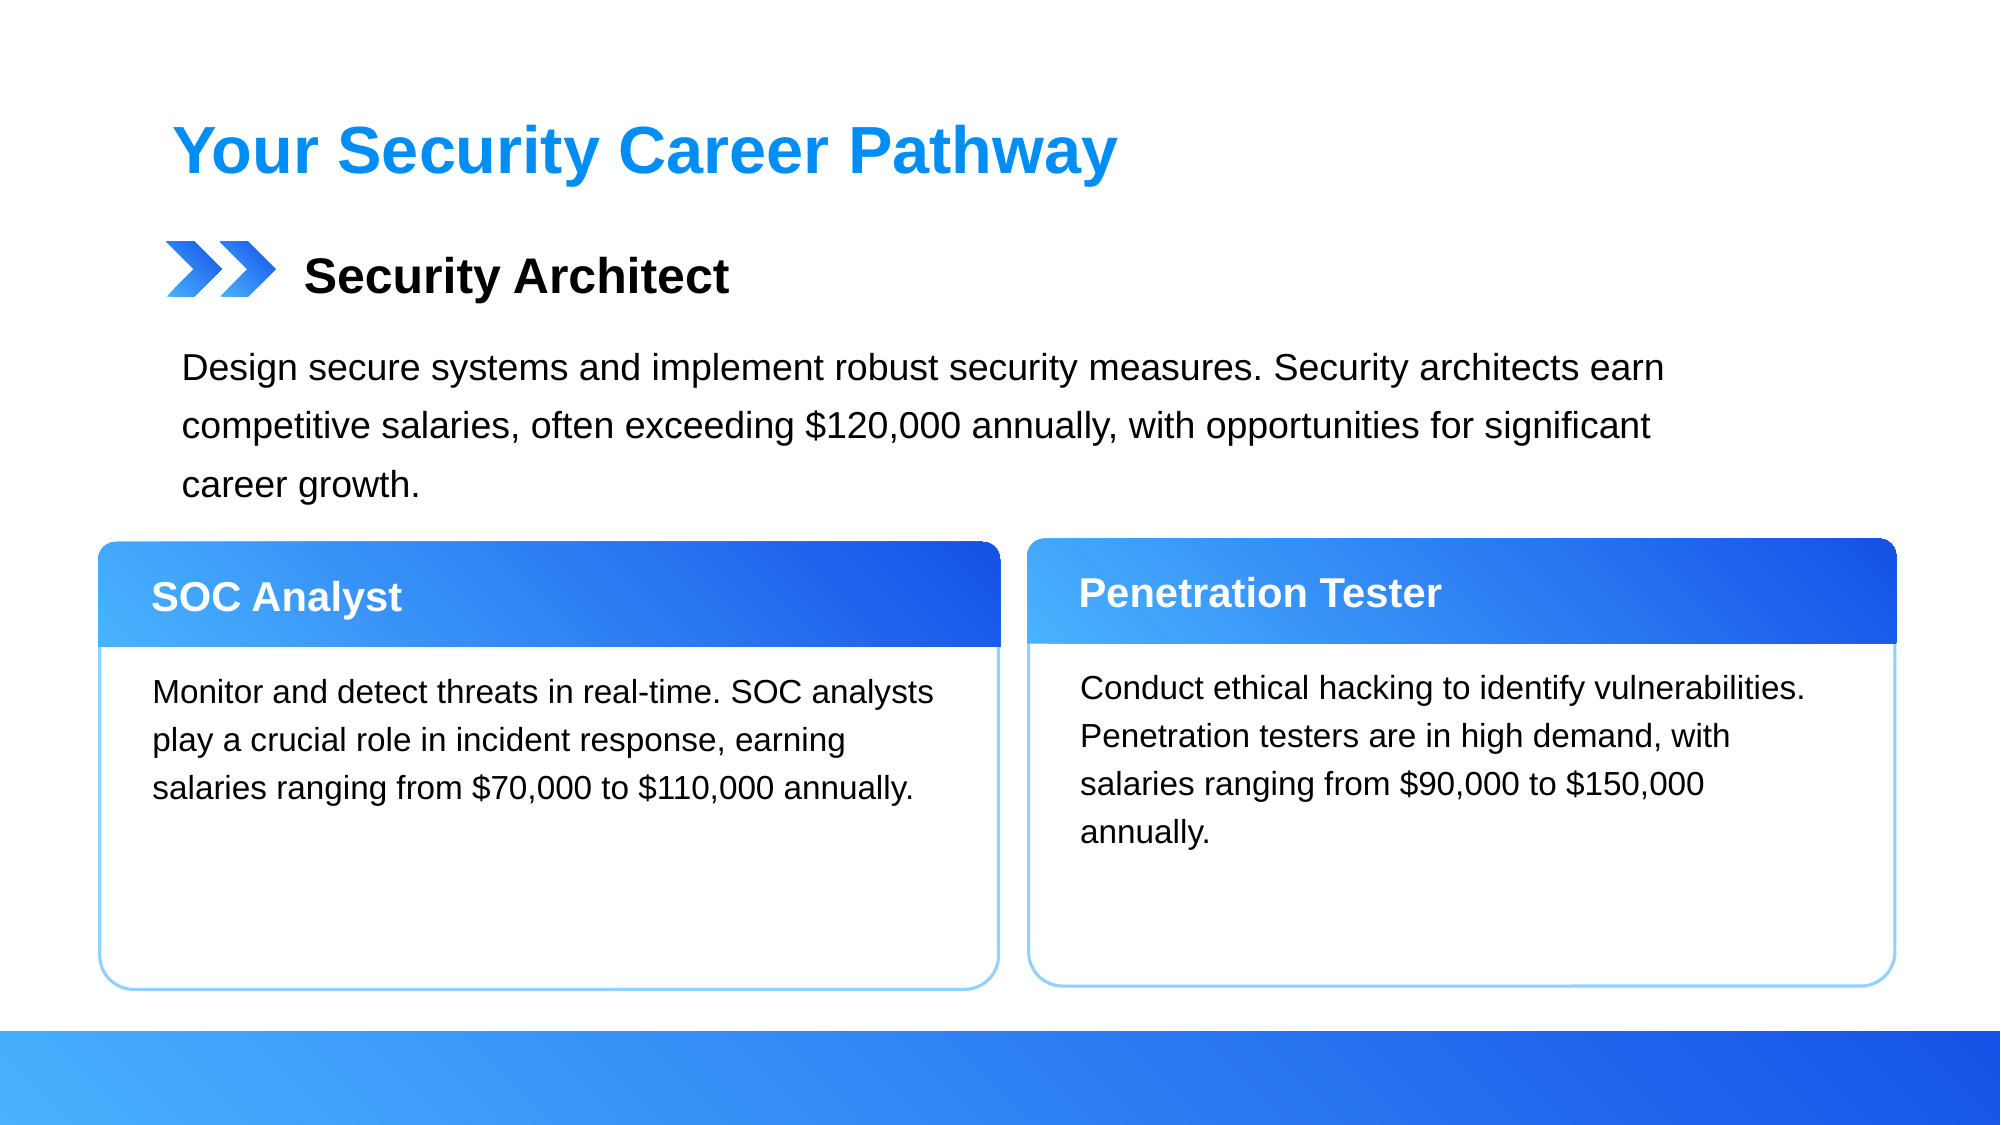

Your Security Career Pathway
Security Architect

Design secure systems and implement robust security measures. Security architects earn competitive salaries, often exceeding $120,000 annually, with opportunities for significant career growth.

Penetration Tester
SOC Analyst
Conduct ethical hacking to identify vulnerabilities. Penetration testers are in high demand, with salaries ranging from $90,000 to $150,000 annually.
Monitor and detect threats in real-time. SOC analysts play a crucial role in incident response, earning salaries ranging from $70,000 to $110,000 annually.